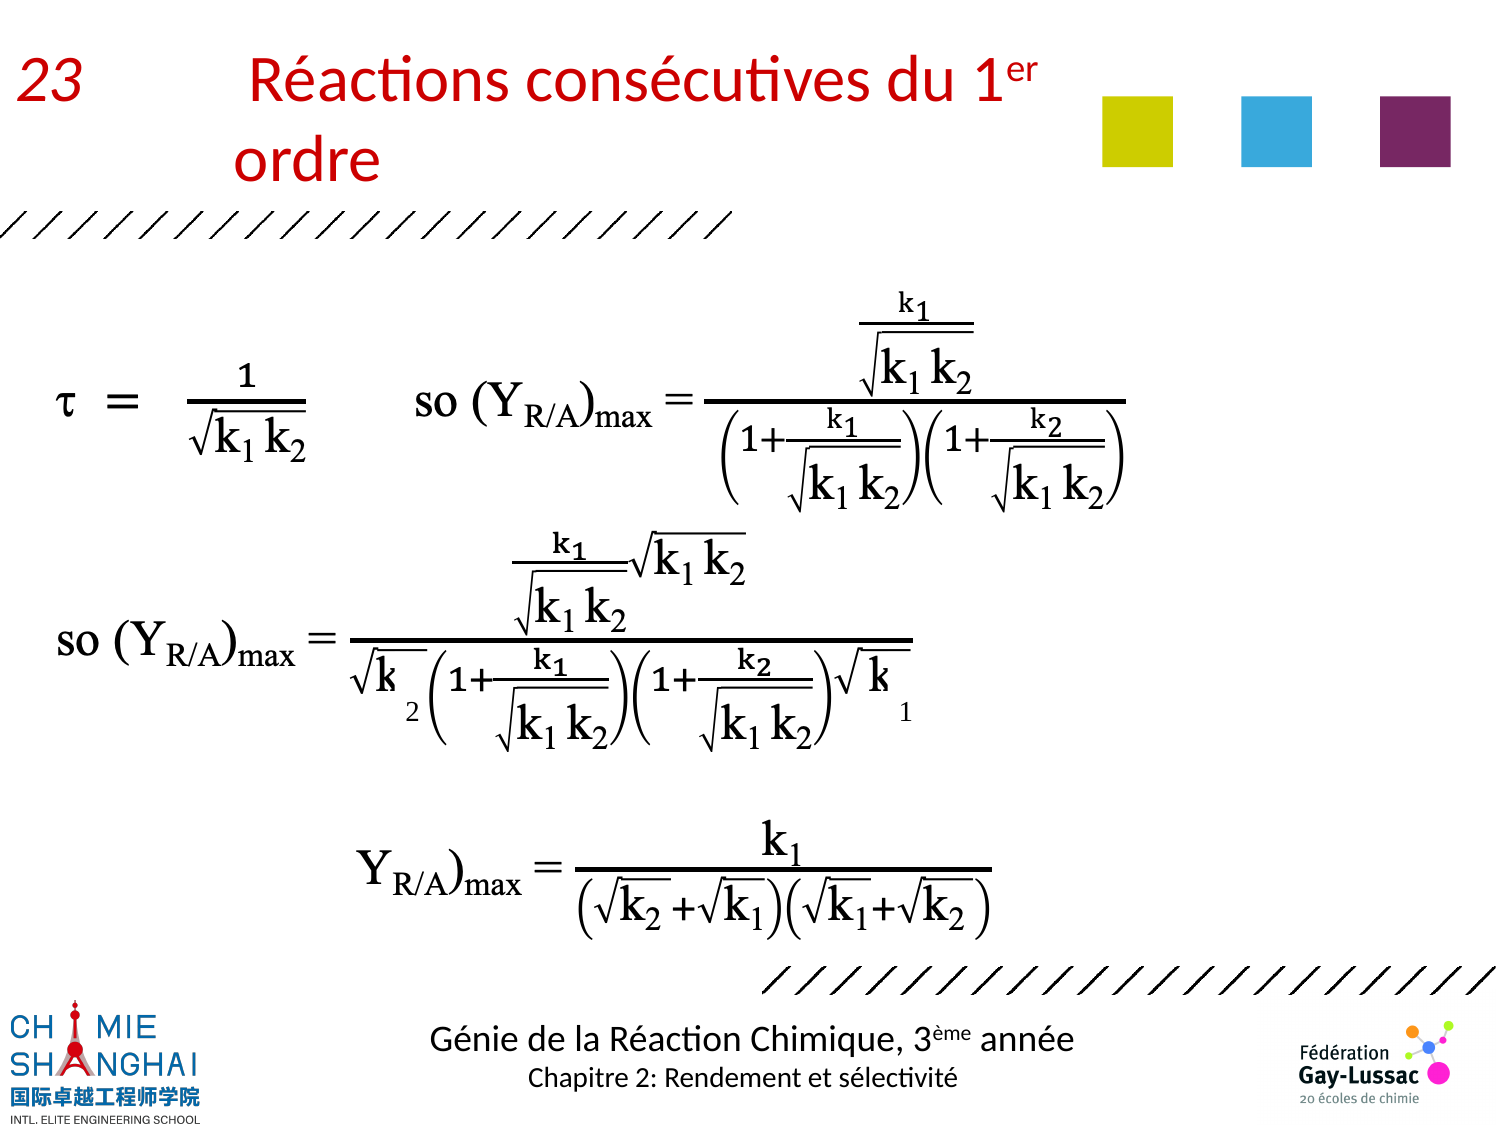

23	 Réactions consécutives du 1er ordre

2
1